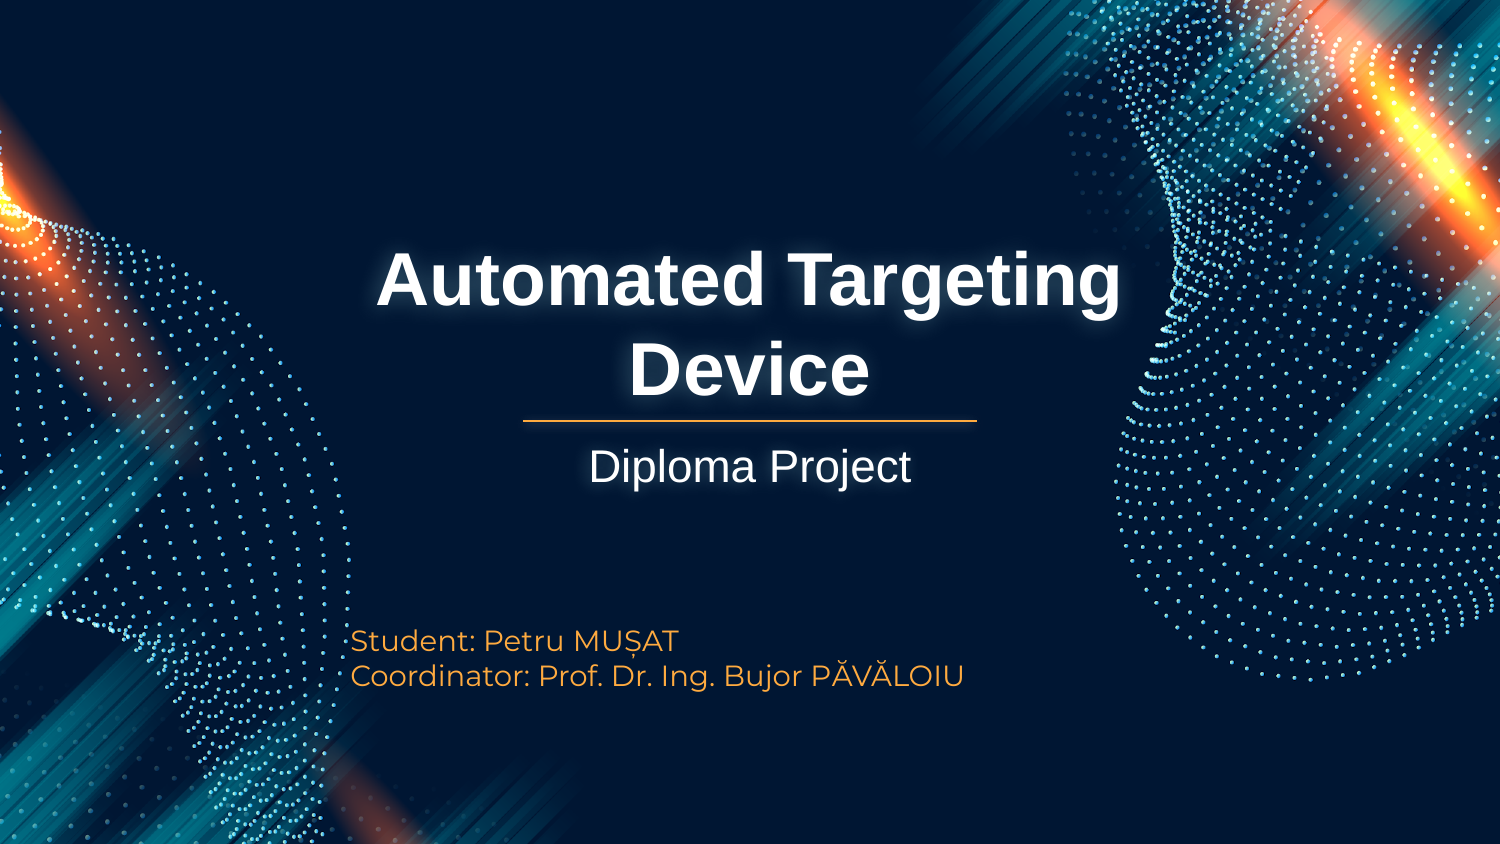

# Automated Targeting Device
Diploma Project
Student: Petru MUȘAT
Coordinator: Prof. Dr. Ing. Bujor PĂVĂLOIU